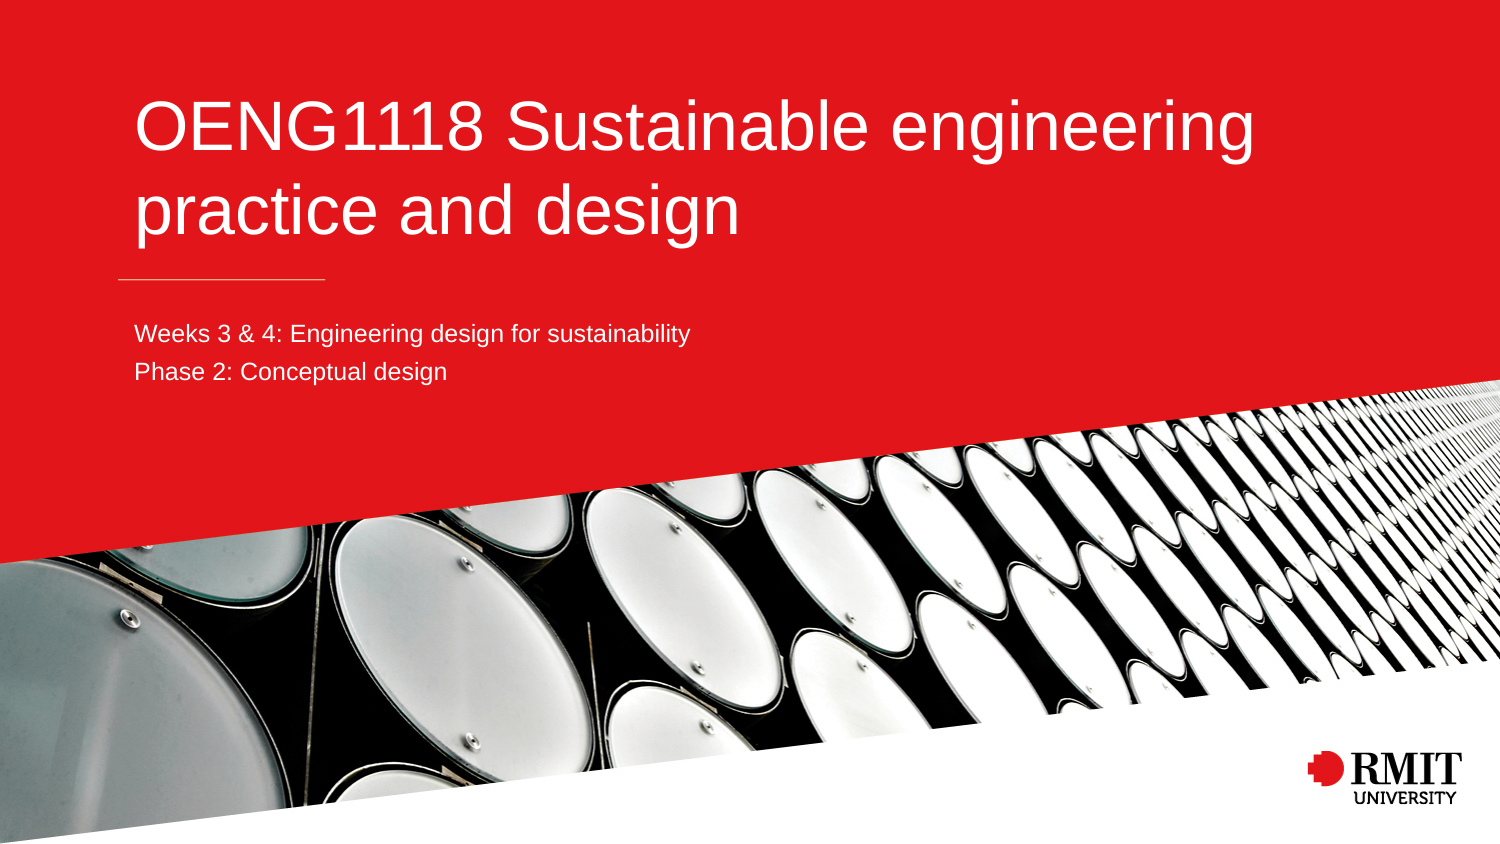

# OENG1118 Sustainable engineering practice and design
Weeks 3 & 4: Engineering design for sustainability
Phase 2: Conceptual design